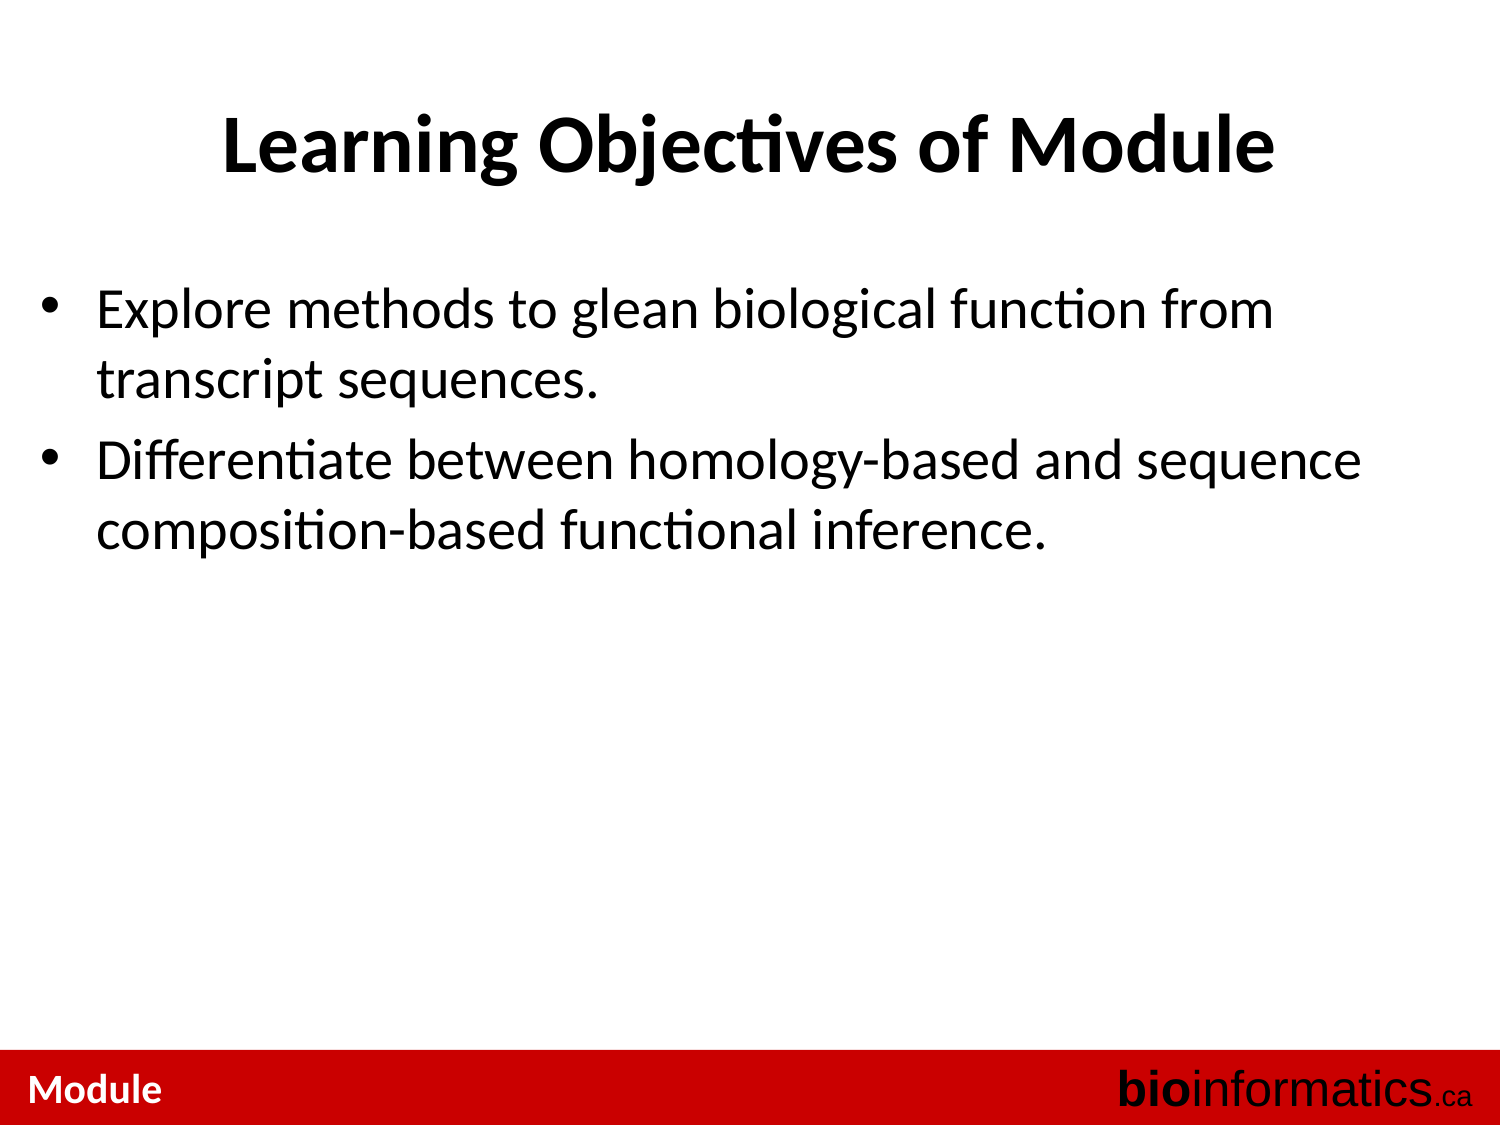

# Learning Objectives of Module
Explore methods to glean biological function from transcript sequences.
Differentiate between homology-based and sequence composition-based functional inference.